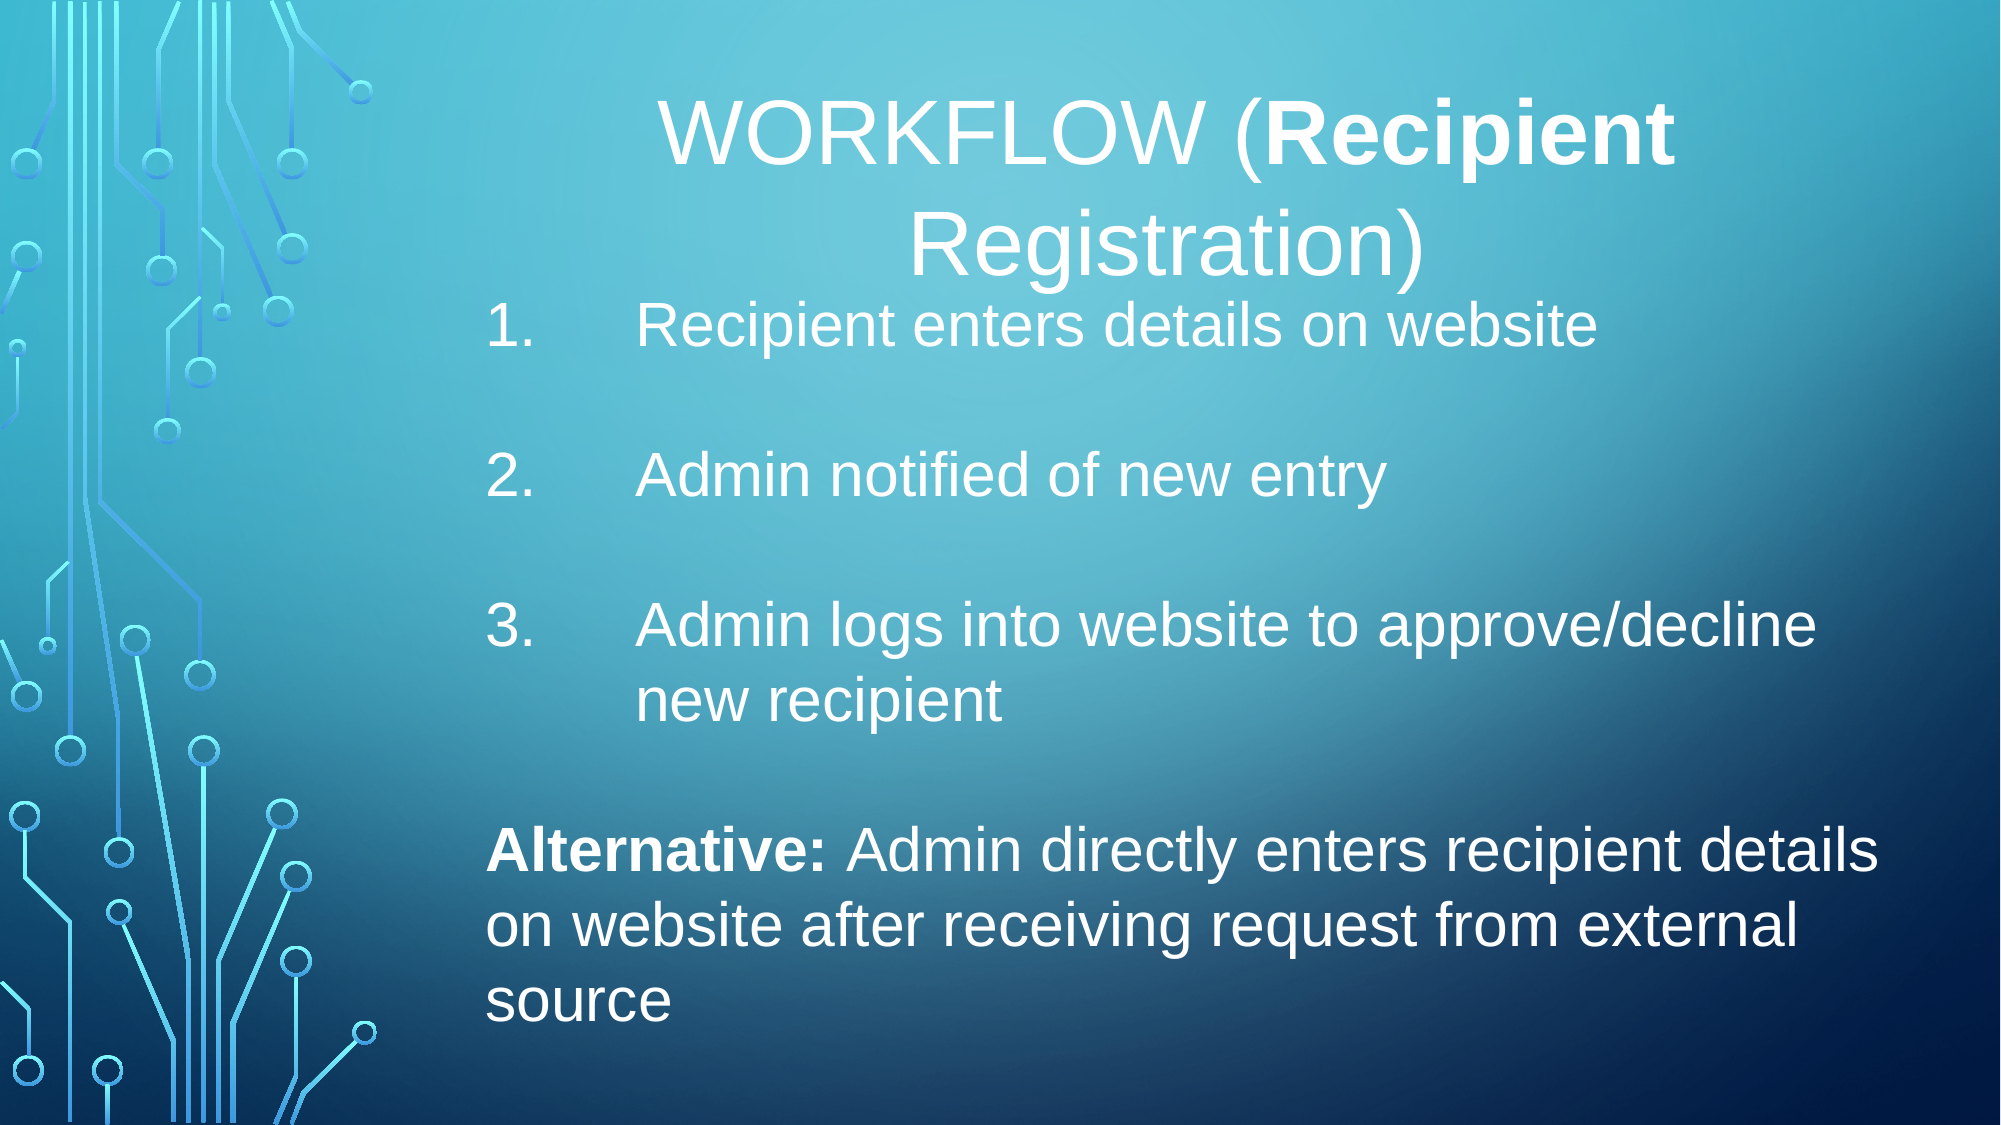

WORKFLOW (Recipient Registration)
1.	Recipient enters details on website

2.	Admin notified of new entry

3.	Admin logs into website to approve/decline 	new recipient

Alternative: Admin directly enters recipient details on website after receiving request from external source